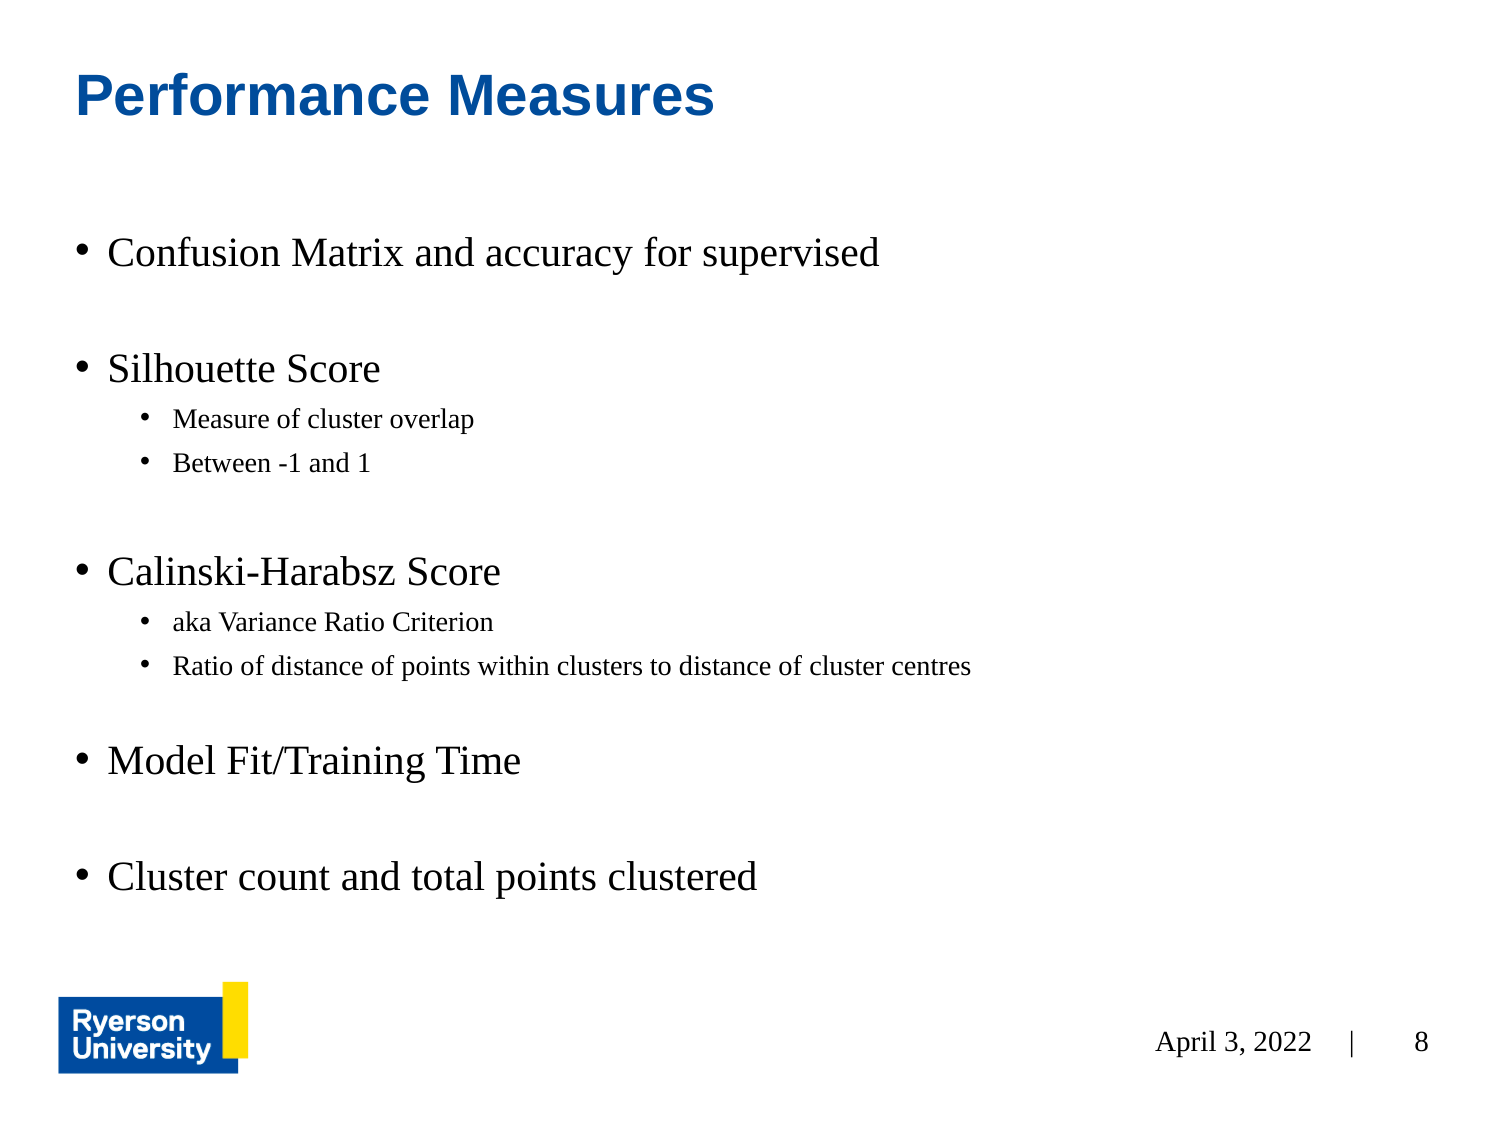

# Performance Measures
Confusion Matrix and accuracy for supervised

Silhouette Score
Measure of cluster overlap
Between -1 and 1

Calinski-Harabsz Score
aka Variance Ratio Criterion
Ratio of distance of points within clusters to distance of cluster centres

Model Fit/Training Time

Cluster count and total points clustered
8
April 3, 2022     |